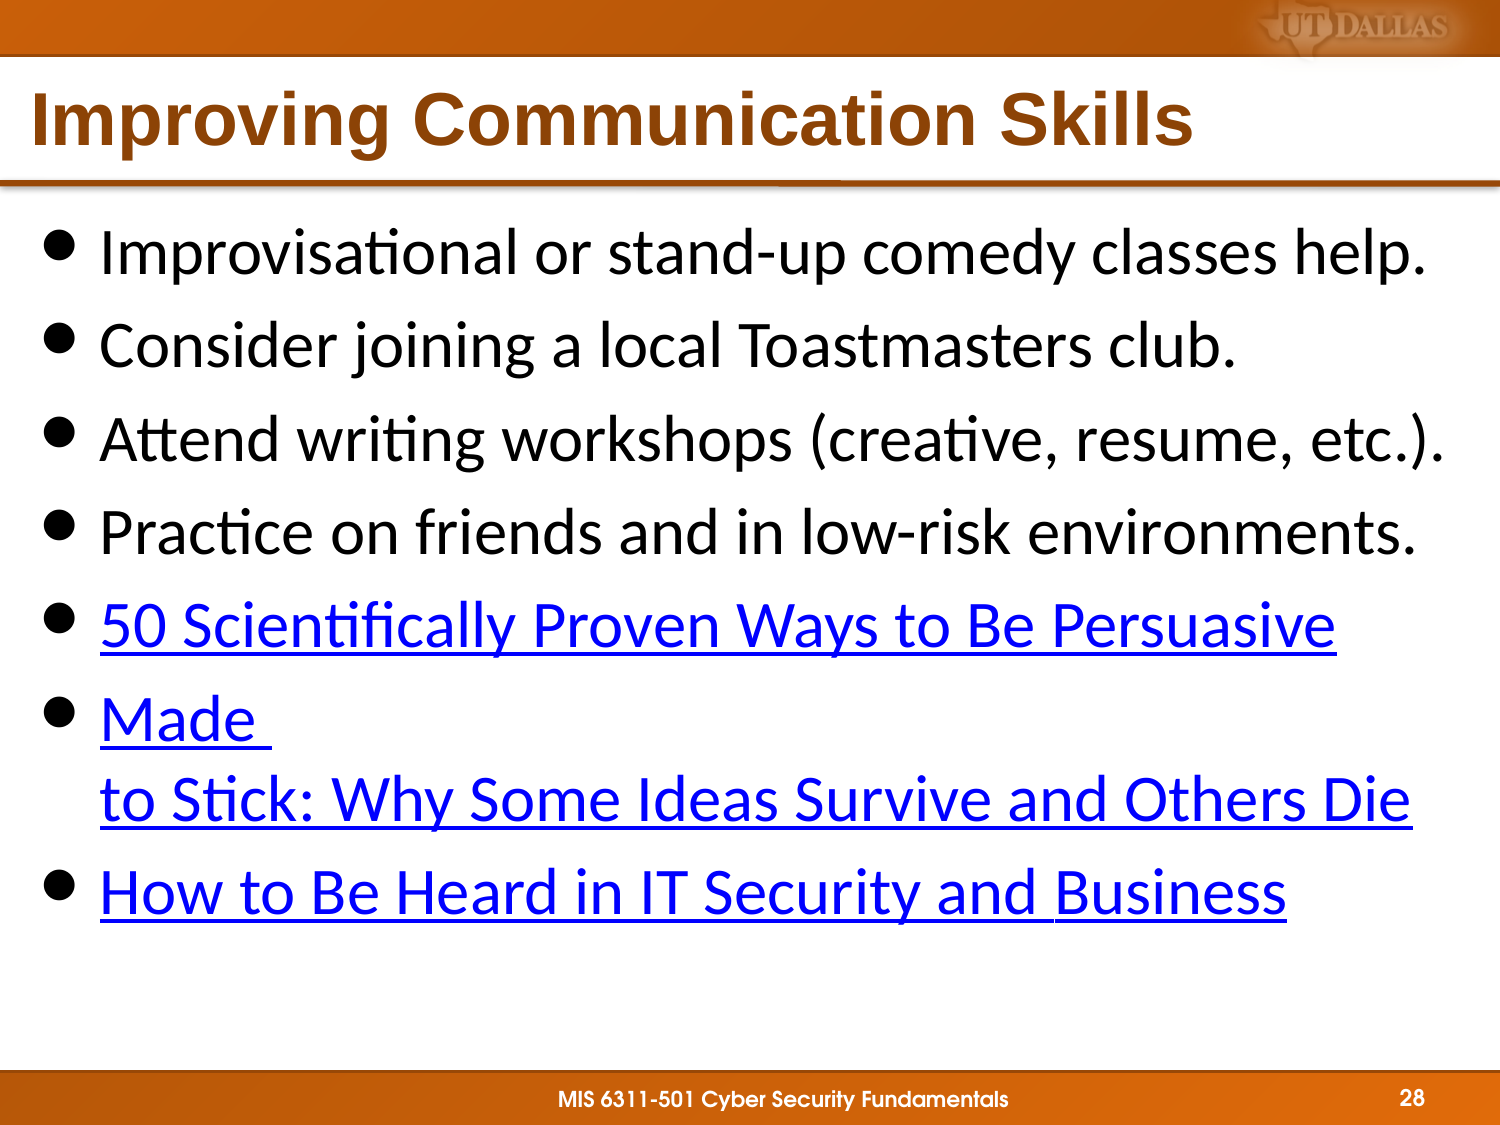

# Improving Communication Skills
Improvisational or stand-up comedy classes help.
Consider joining a local Toastmasters club.
Attend writing workshops (creative, resume, etc.).
Practice on friends and in low-risk environments.
50 Scientifically Proven Ways to Be Persuasive
Made to Stick: Why Some Ideas Survive and Others Die
How to Be Heard in IT Security and Business
28